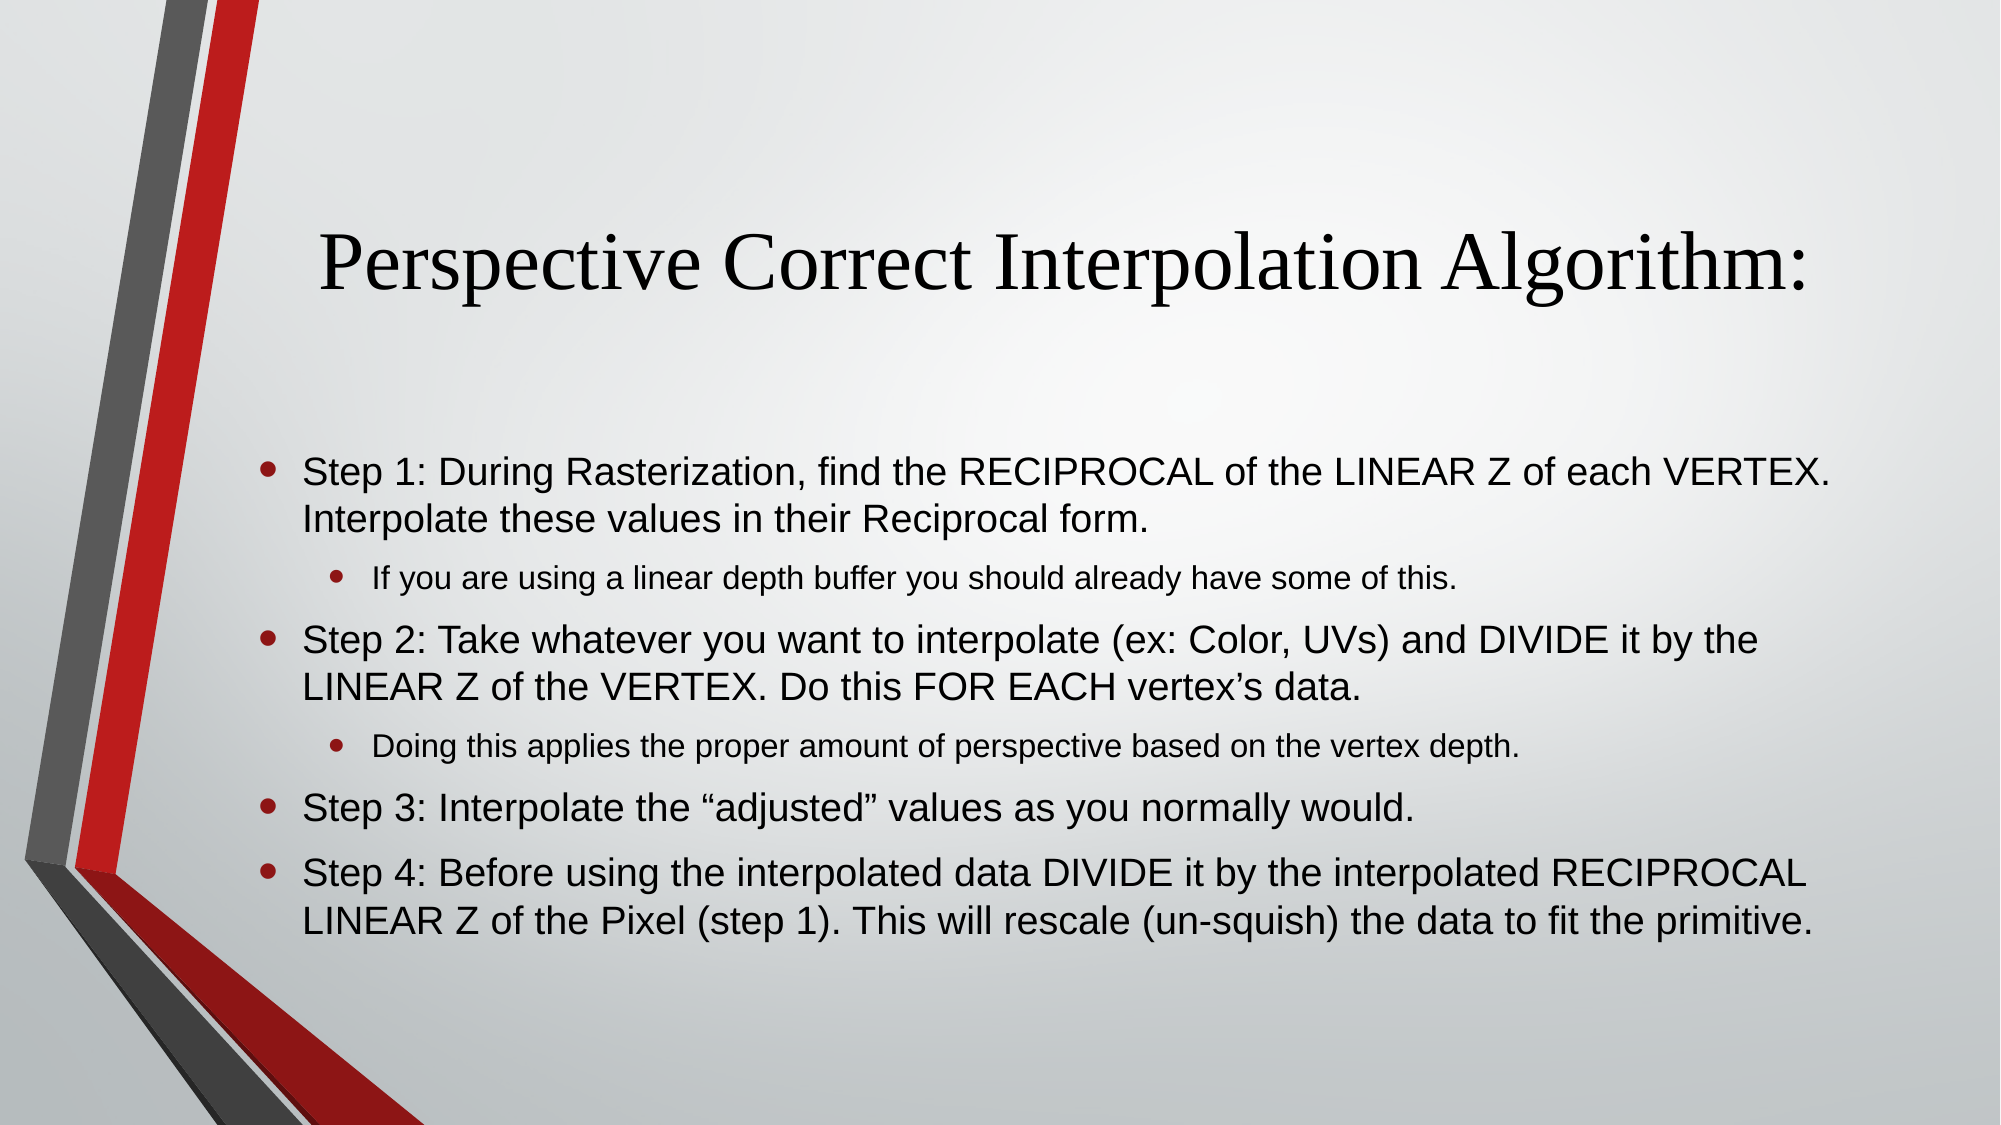

# Perspective Correct Interpolation Algorithm:
Step 1: During Rasterization, find the RECIPROCAL of the LINEAR Z of each VERTEX. Interpolate these values in their Reciprocal form.
If you are using a linear depth buffer you should already have some of this.
Step 2: Take whatever you want to interpolate (ex: Color, UVs) and DIVIDE it by the LINEAR Z of the VERTEX. Do this FOR EACH vertex’s data.
Doing this applies the proper amount of perspective based on the vertex depth.
Step 3: Interpolate the “adjusted” values as you normally would.
Step 4: Before using the interpolated data DIVIDE it by the interpolated RECIPROCAL LINEAR Z of the Pixel (step 1). This will rescale (un-squish) the data to fit the primitive.